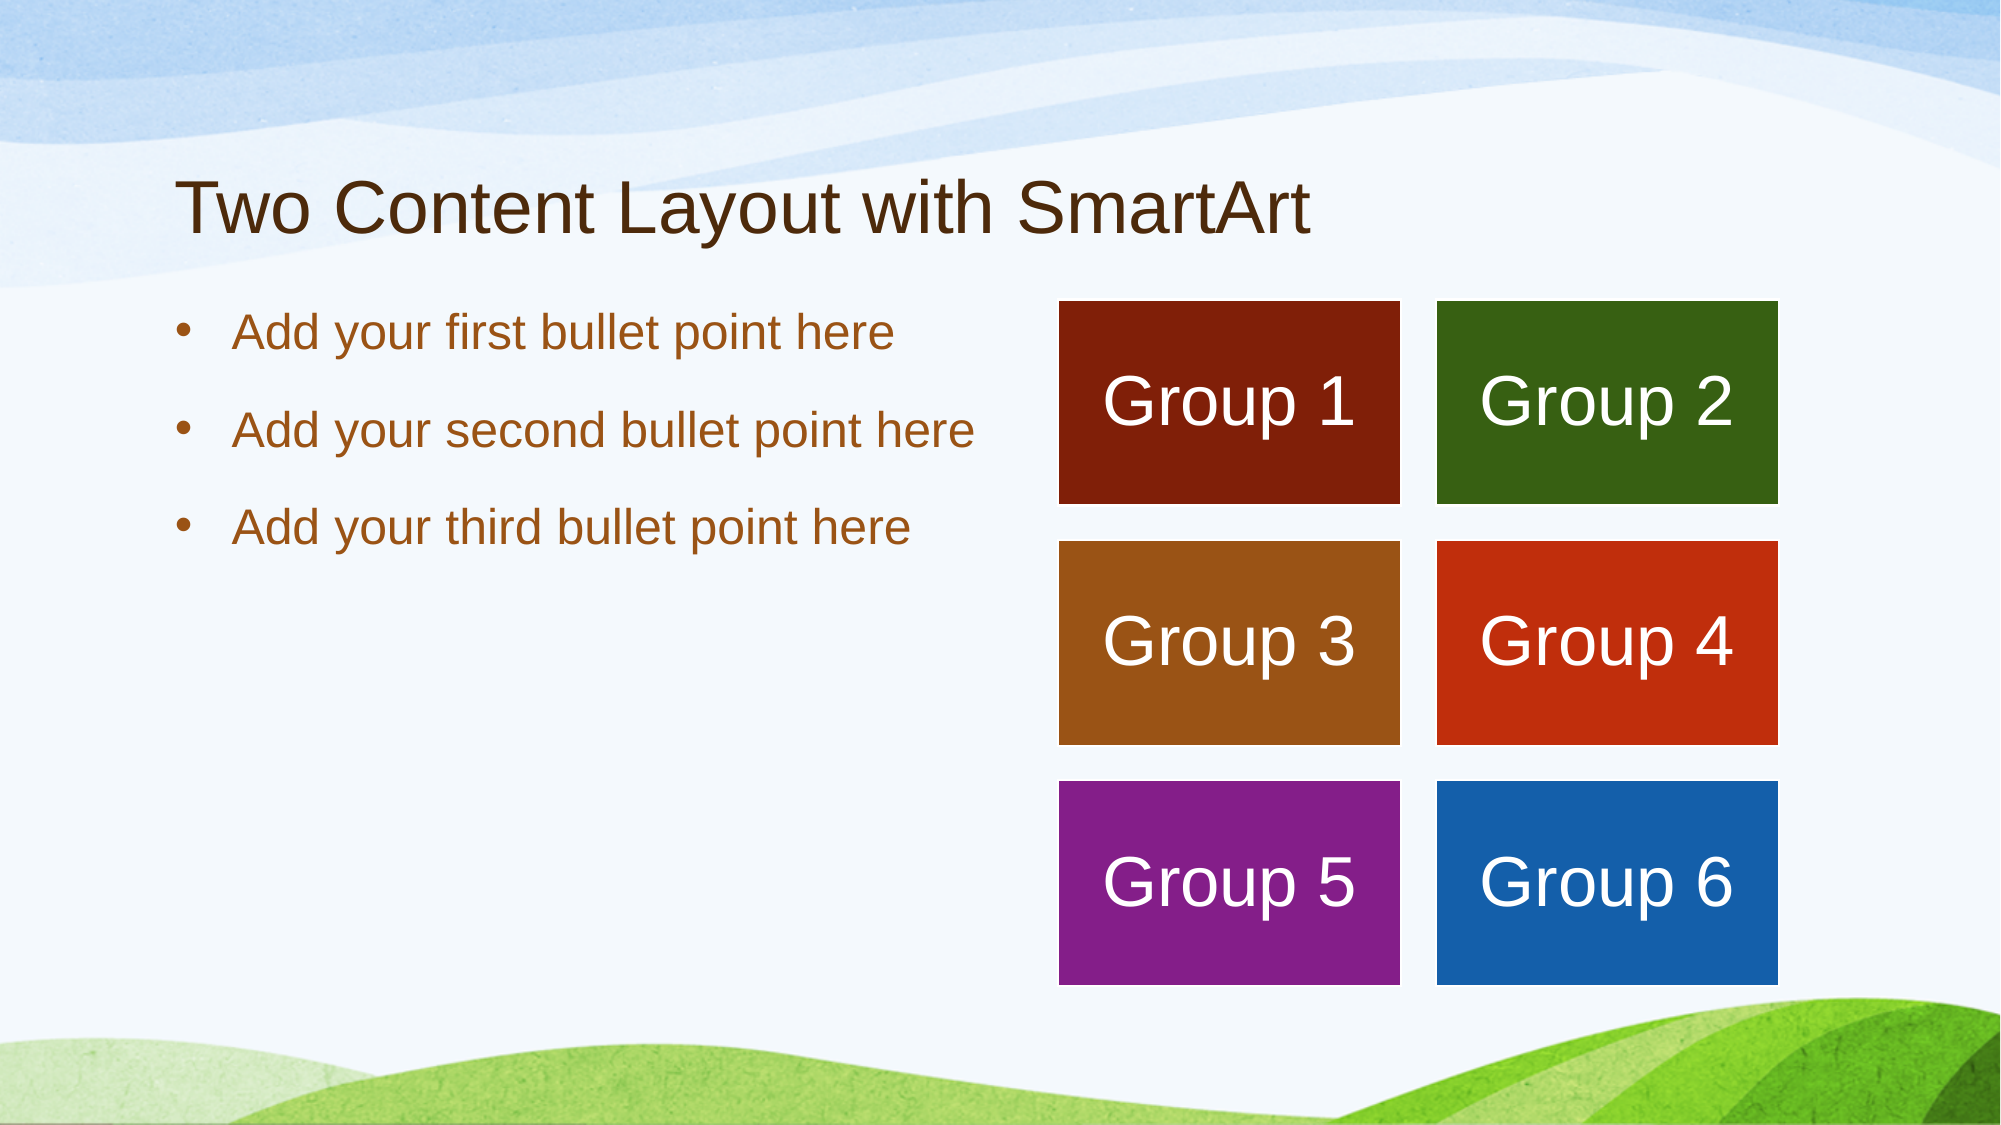

# Two Content Layout with SmartArt
Add your first bullet point here
Add your second bullet point here
Add your third bullet point here

Group 1
Group 2
Group 3
Group 4
Group 5
Group 6